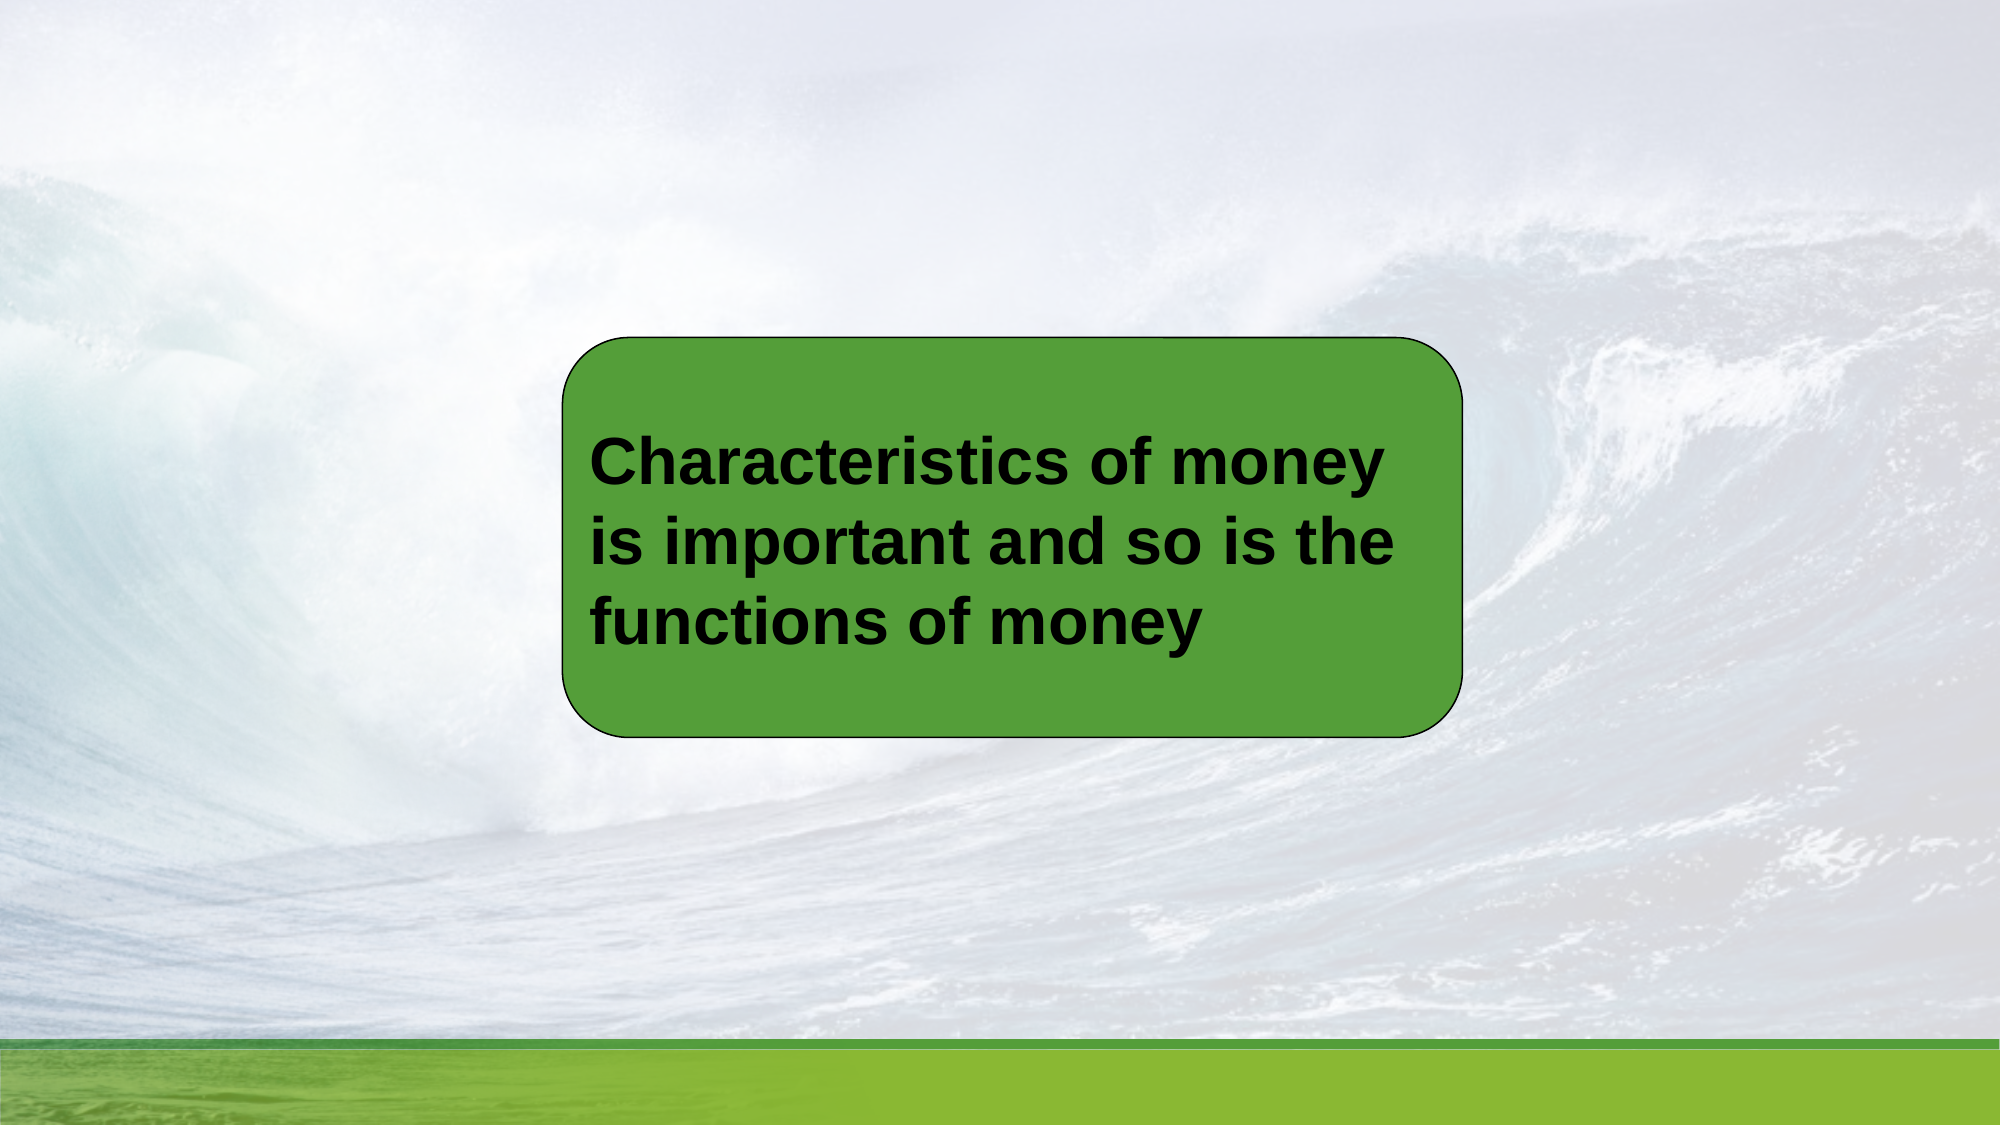

Characteristics of money is important and so is the functions of money